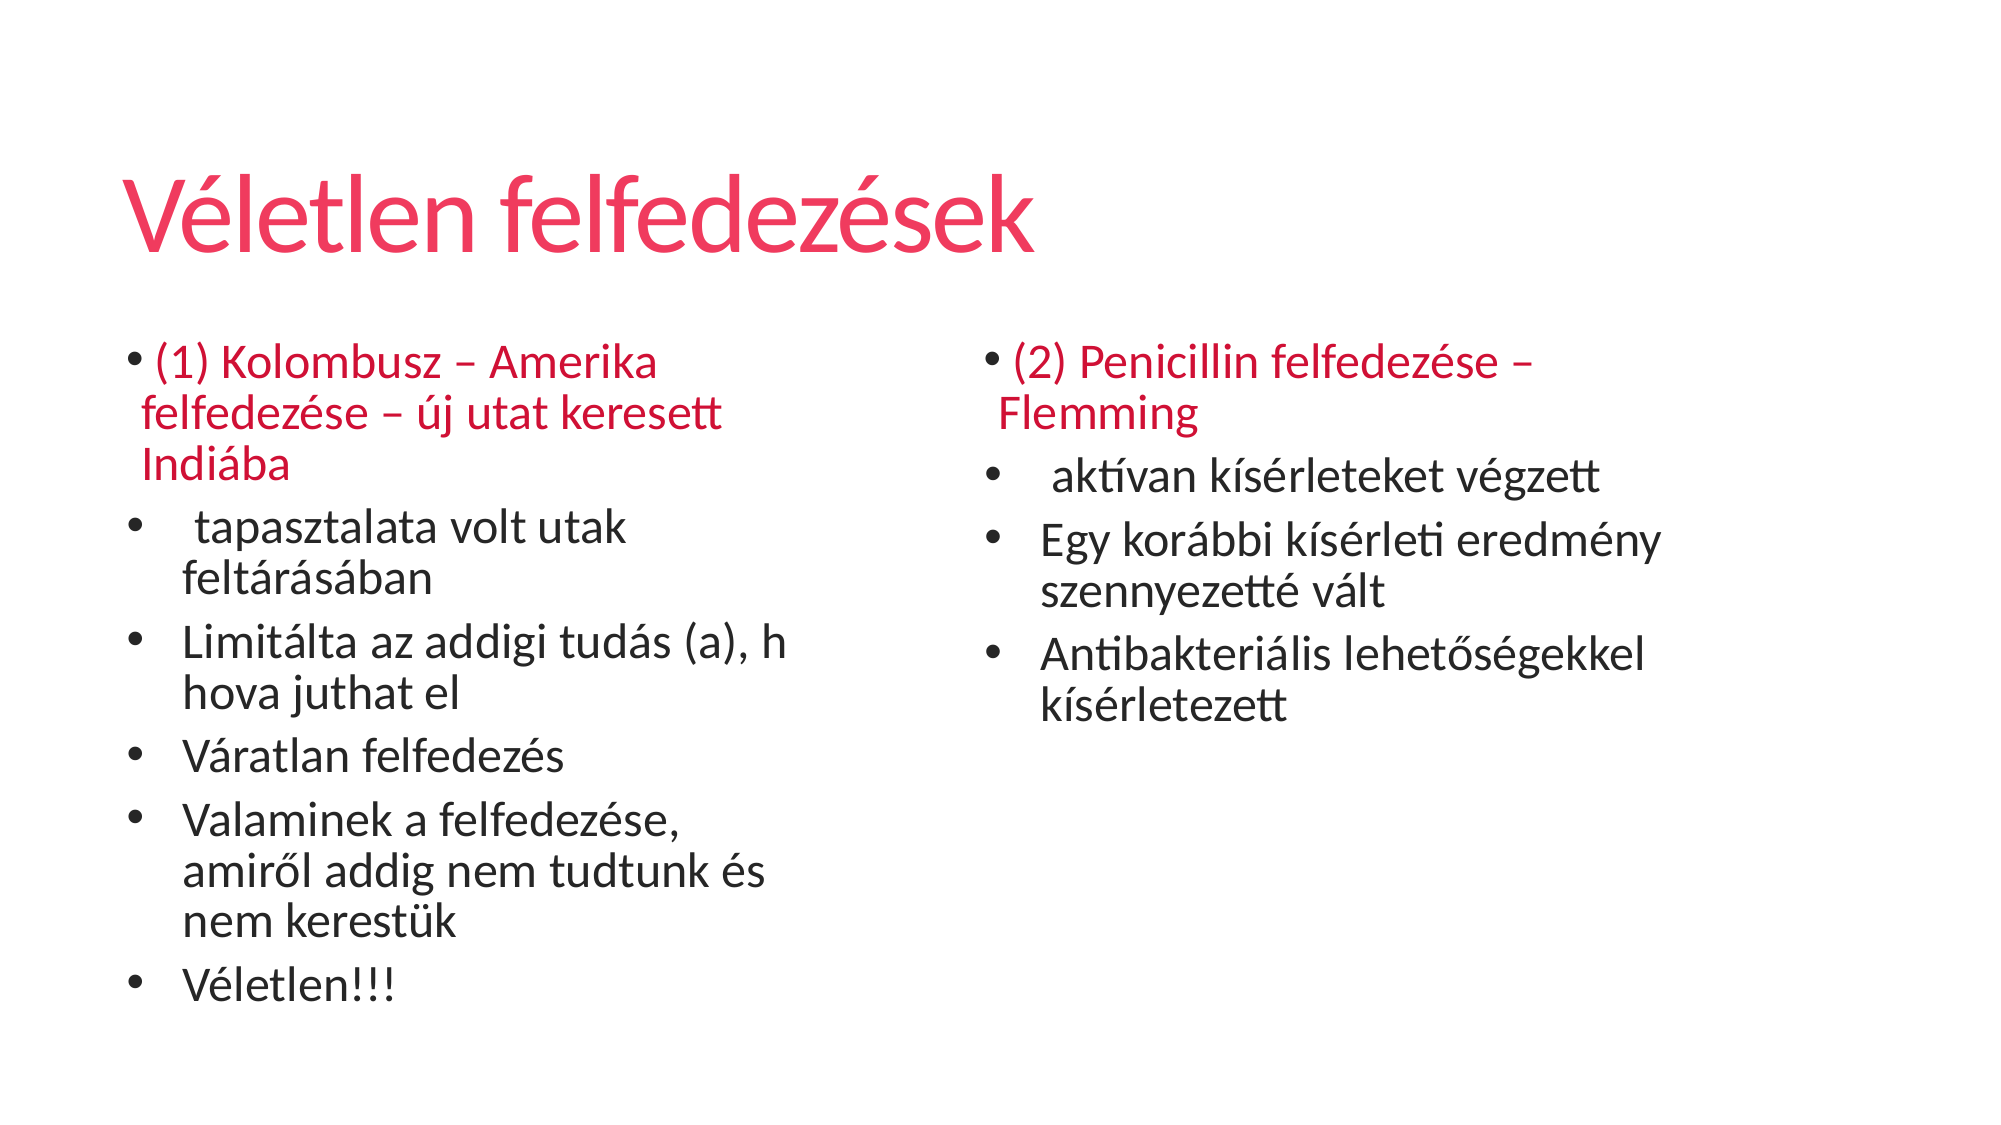

# Véletlen felfedezések
 (2) Penicillin felfedezése – Flemming
 aktívan kísérleteket végzett
Egy korábbi kísérleti eredmény szennyezetté vált
Antibakteriális lehetőségekkel kísérletezett

 (1) Kolombusz – Amerika felfedezése – új utat keresett Indiába
 tapasztalata volt utak feltárásában
Limitálta az addigi tudás (a), h hova juthat el
Váratlan felfedezés
Valaminek a felfedezése, amiről addig nem tudtunk és nem kerestük
Véletlen!!!